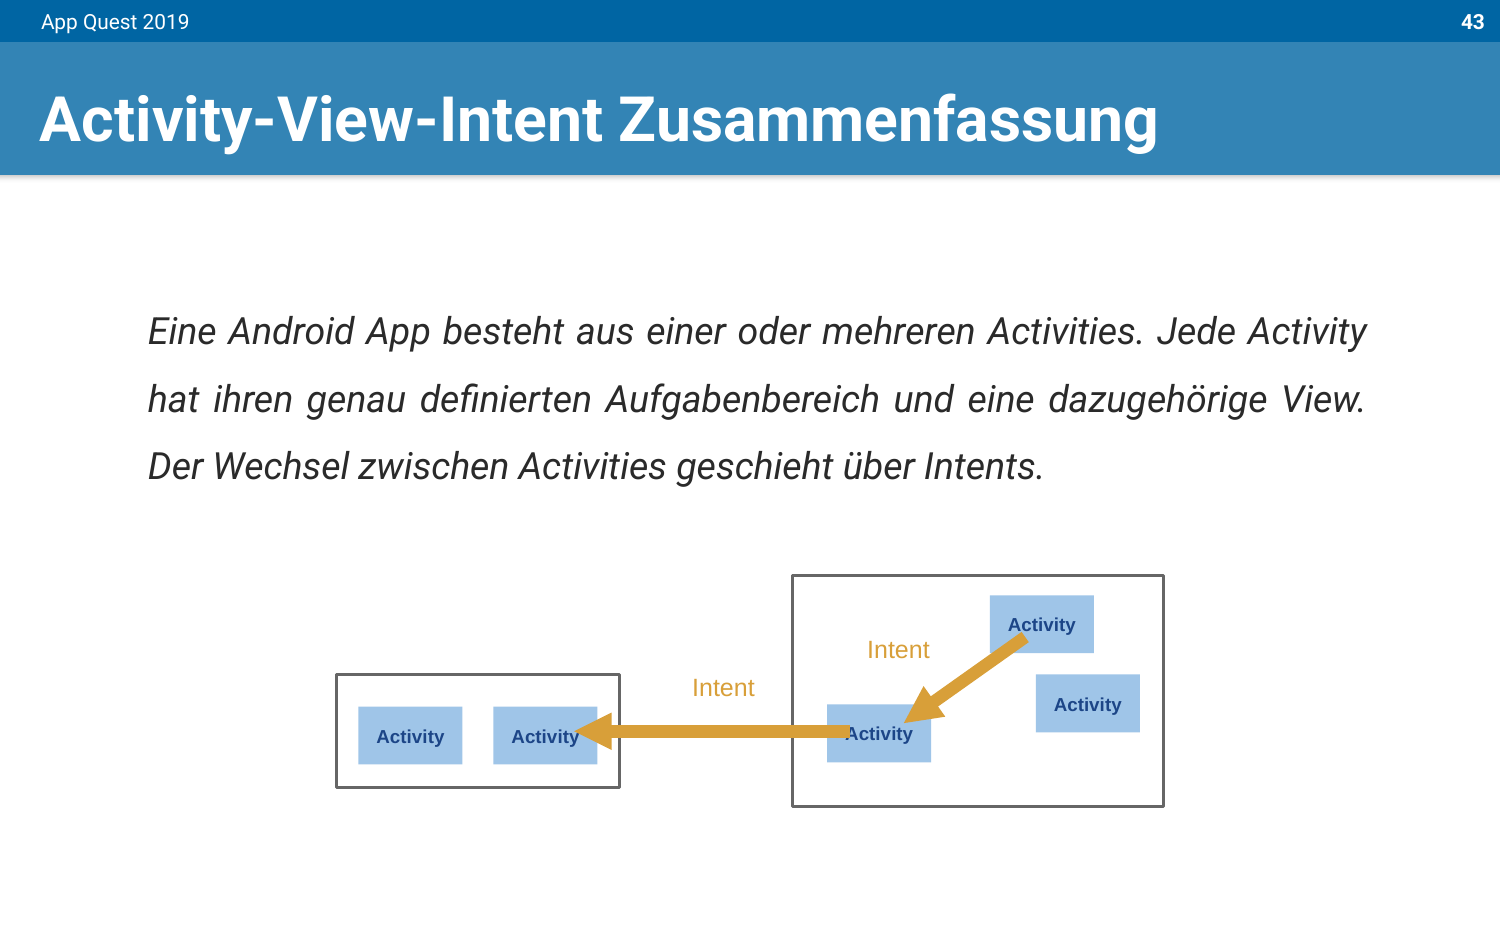

43
# Activity-View-Intent Zusammenfassung
Eine Android App besteht aus einer oder mehreren Activities. Jede Activity hat ihren genau definierten Aufgabenbereich und eine dazugehörige View. Der Wechsel zwischen Activities geschieht über Intents.

Activity
Activity

Activity
Activity
Activity
Intent
Intent